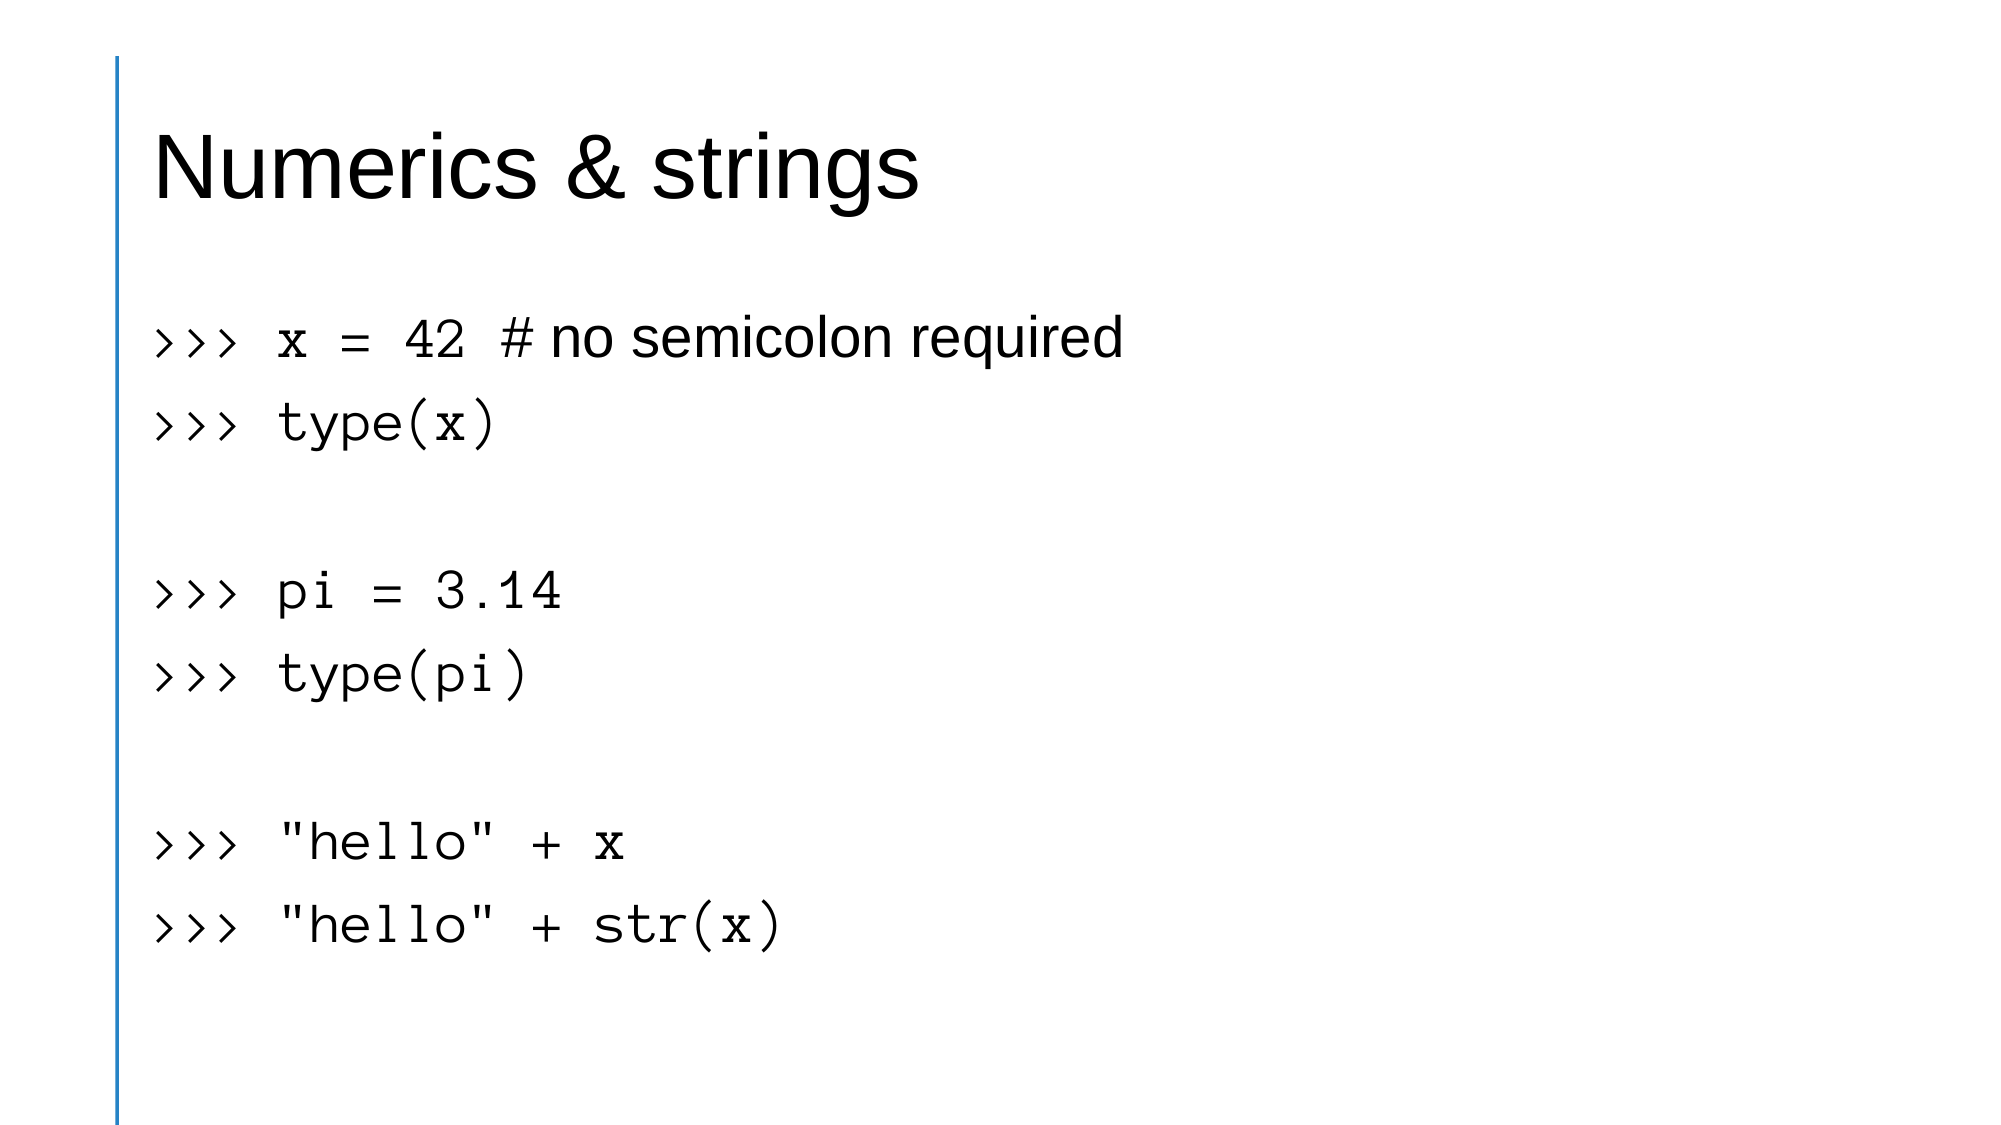

# Numerics & strings
>>> x = 42 # no semicolon required
>>> type(x)

>>> pi = 3.14
>>> type(pi)

>>> "hello" + x
>>> "hello" + str(x)